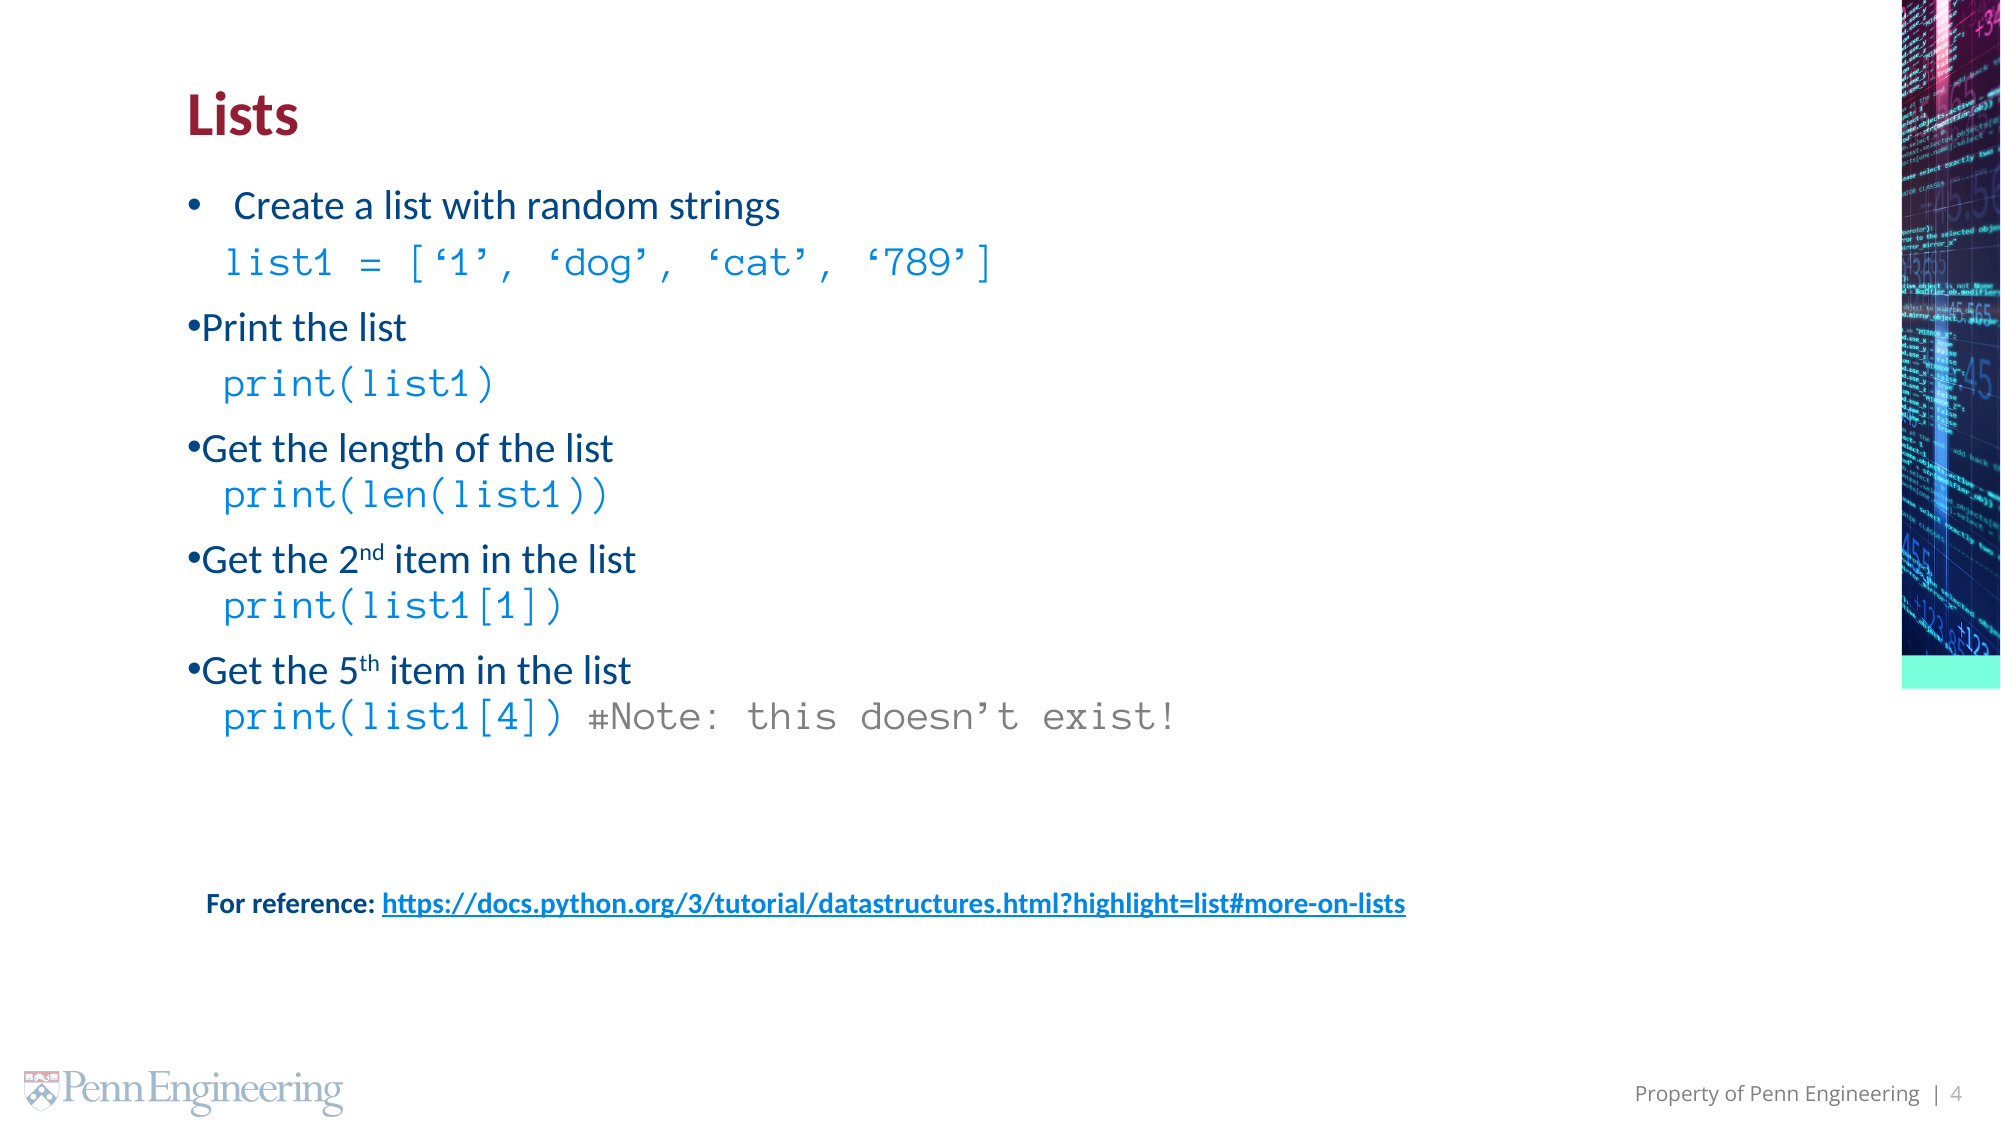

# Lists
Create a list with random strings
list1 = [‘1’, ‘dog’, ‘cat’, ‘789’]
Print the list
print(list1)
Get the length of the list
   print(len(list1))
Get the 2nd item in the list
   print(list1[1])
Get the 5th item in the list
   print(list1[4]) #Note: this doesn’t exist!

For reference: https://docs.python.org/3/tutorial/datastructures.html?highlight=list#more-on-lists

4